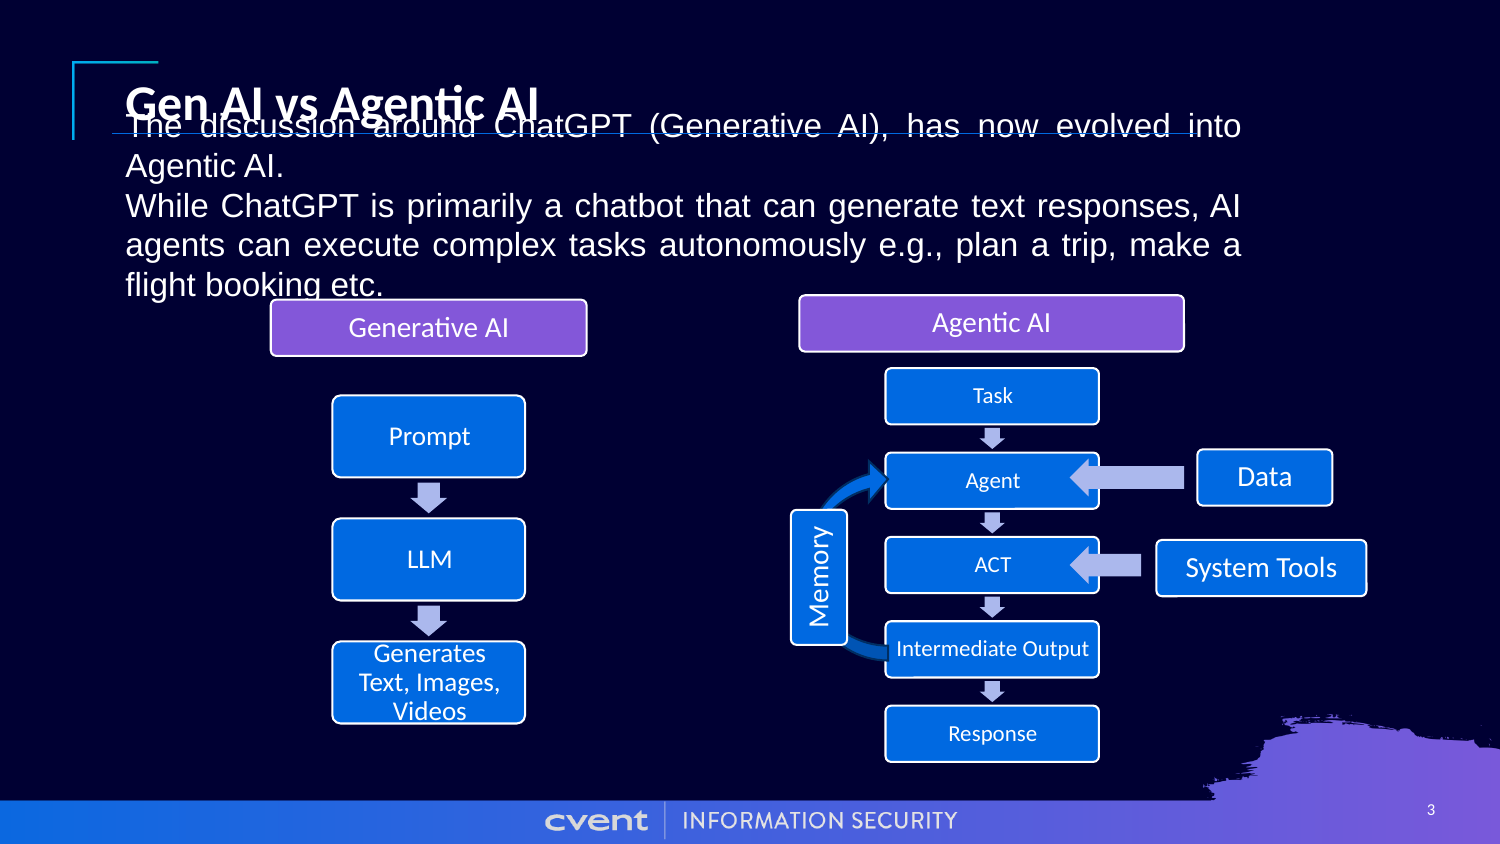

# Gen AI vs Agentic AI
The discussion around ChatGPT (Generative AI), has now evolved into Agentic AI.
While ChatGPT is primarily a chatbot that can generate text responses, AI agents can execute complex tasks autonomously e.g., plan a trip, make a flight booking etc.

Agentic AI

Generative AI
Task

Agent

ACT

Intermediate Output

Response
Prompt

LLM

Generates Text, Images, Videos

Data

System Tools

Memory